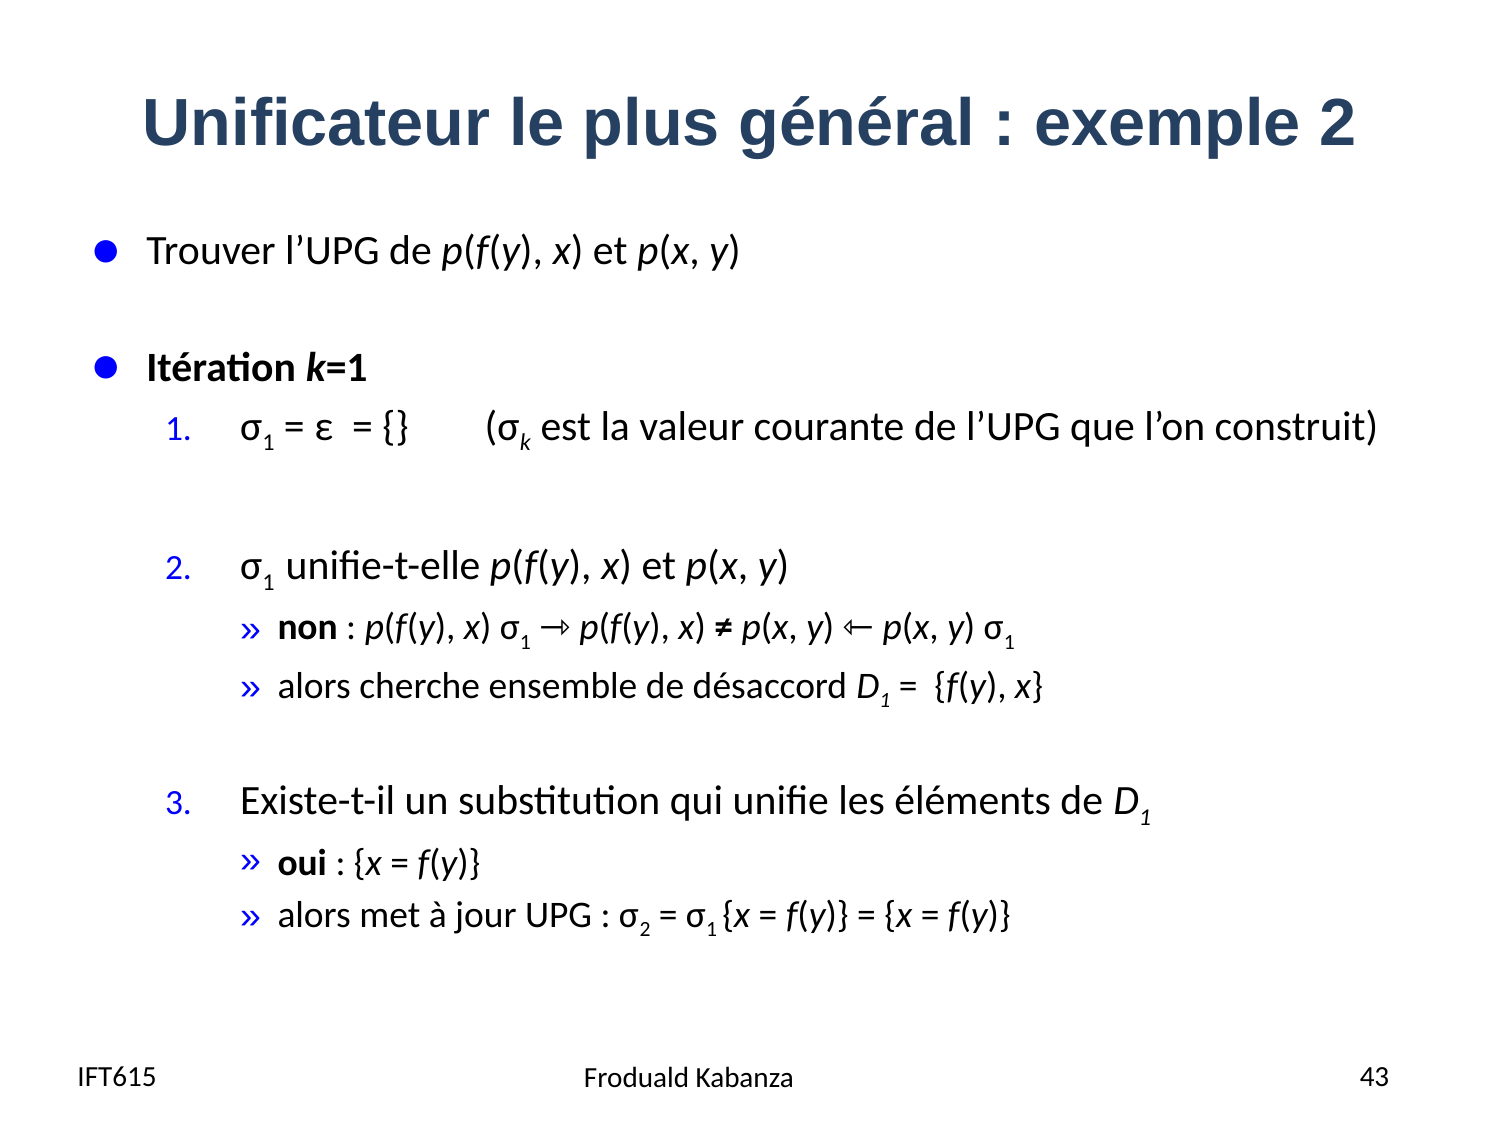

# Unificateur le plus général : exemple 2
Trouver l’UPG de p(f(y), x) et p(x, y)

Itération k=1
σ1 = ε  = {}        (σk est la valeur courante de l’UPG que l’on construit)

σ1  unifie-t-elle p(f(y), x) et p(x, y)
non : p(f(y), x) σ1 ⇾ p(f(y), x) ≠ p(x, y) ⇽ p(x, y) σ1
alors cherche ensemble de désaccord D1 =  {f(y), x}

Existe-t-il un substitution qui unifie les éléments de D1
oui : {x = f(y)}
alors met à jour UPG : σ2 = σ1 {x = f(y)} = {x = f(y)}
IFT615
43
Froduald Kabanza